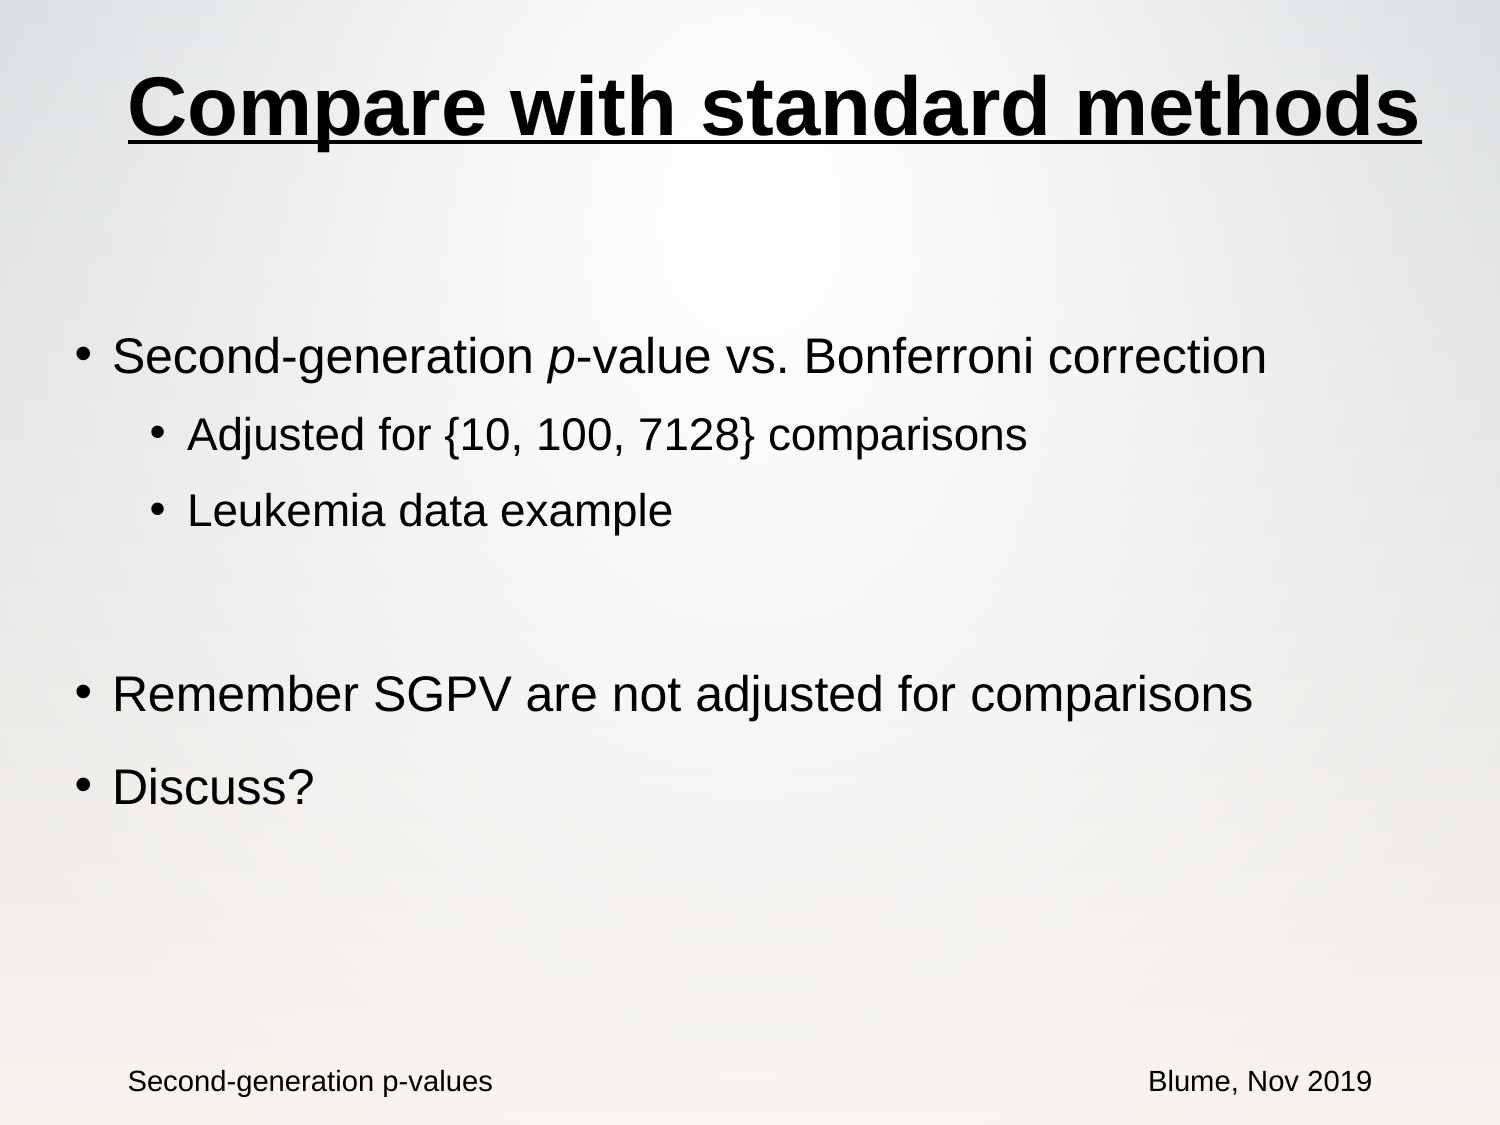

# Compare with standard methods

Second-generation p-value vs. Bonferroni correction
Adjusted for {10, 100, 7128} comparisons
Leukemia data example

Remember SGPV are not adjusted for comparisons
Discuss?

Second-generation p-values
Blume, Nov 2019